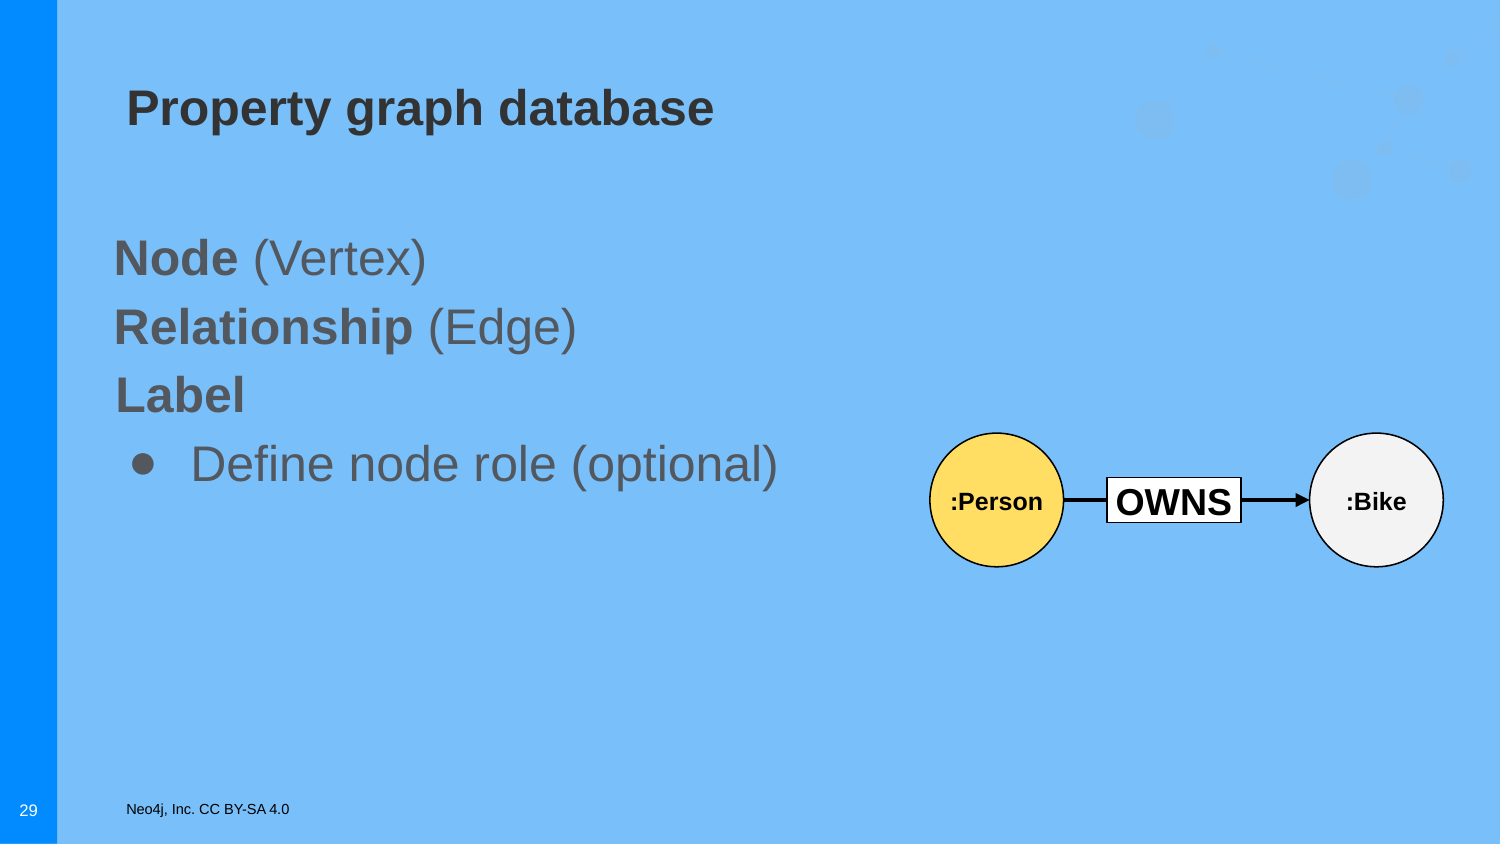

# Property graph database
Node (Vertex)
Relationship (Edge)

Label
Define node role (optional)
:Person
:Bike
OWNS
29